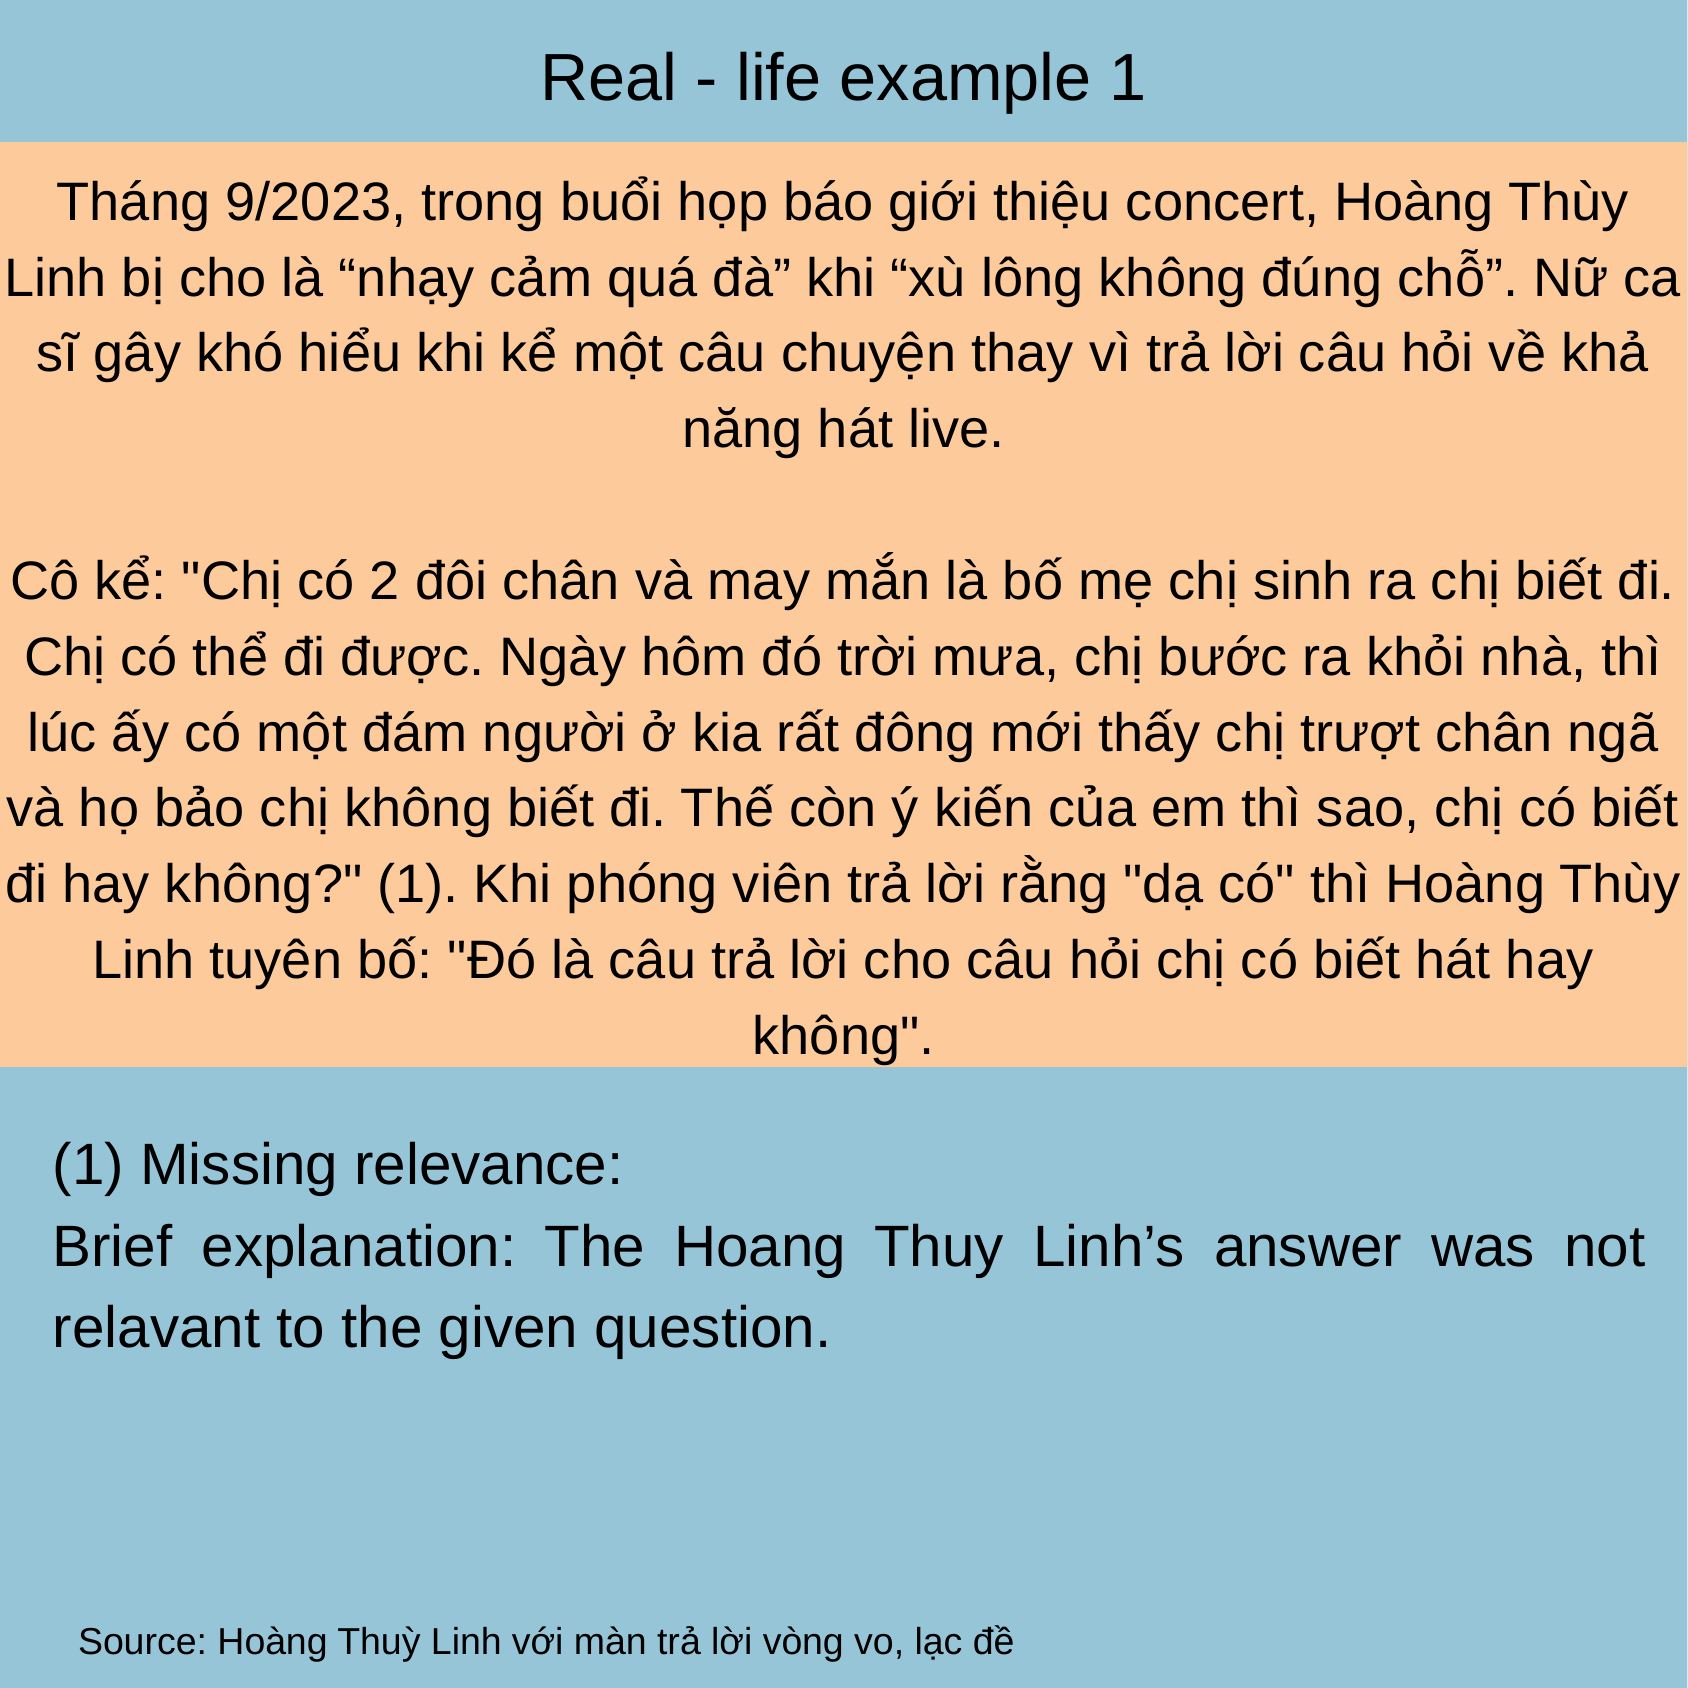

Real - life example 1

Tháng 9/2023, trong buổi họp báo giới thiệu concert, Hoàng Thùy Linh bị cho là “nhạy cảm quá đà” khi “xù lông không đúng chỗ”. Nữ ca sĩ gây khó hiểu khi kể một câu chuyện thay vì trả lời câu hỏi về khả năng hát live.

Cô kể: "Chị có 2 đôi chân và may mắn là bố mẹ chị sinh ra chị biết đi. Chị có thể đi được. Ngày hôm đó trời mưa, chị bước ra khỏi nhà, thì lúc ấy có một đám người ở kia rất đông mới thấy chị trượt chân ngã và họ bảo chị không biết đi. Thế còn ý kiến của em thì sao, chị có biết đi hay không?" (1). Khi phóng viên trả lời rằng "dạ có" thì Hoàng Thùy Linh tuyên bố: "Đó là câu trả lời cho câu hỏi chị có biết hát hay không".
(1) Missing relevance:
Brief explanation: The Hoang Thuy Linh’s answer was not relavant to the given question.

Source: Hoàng Thuỳ Linh với màn trả lời vòng vo, lạc đề